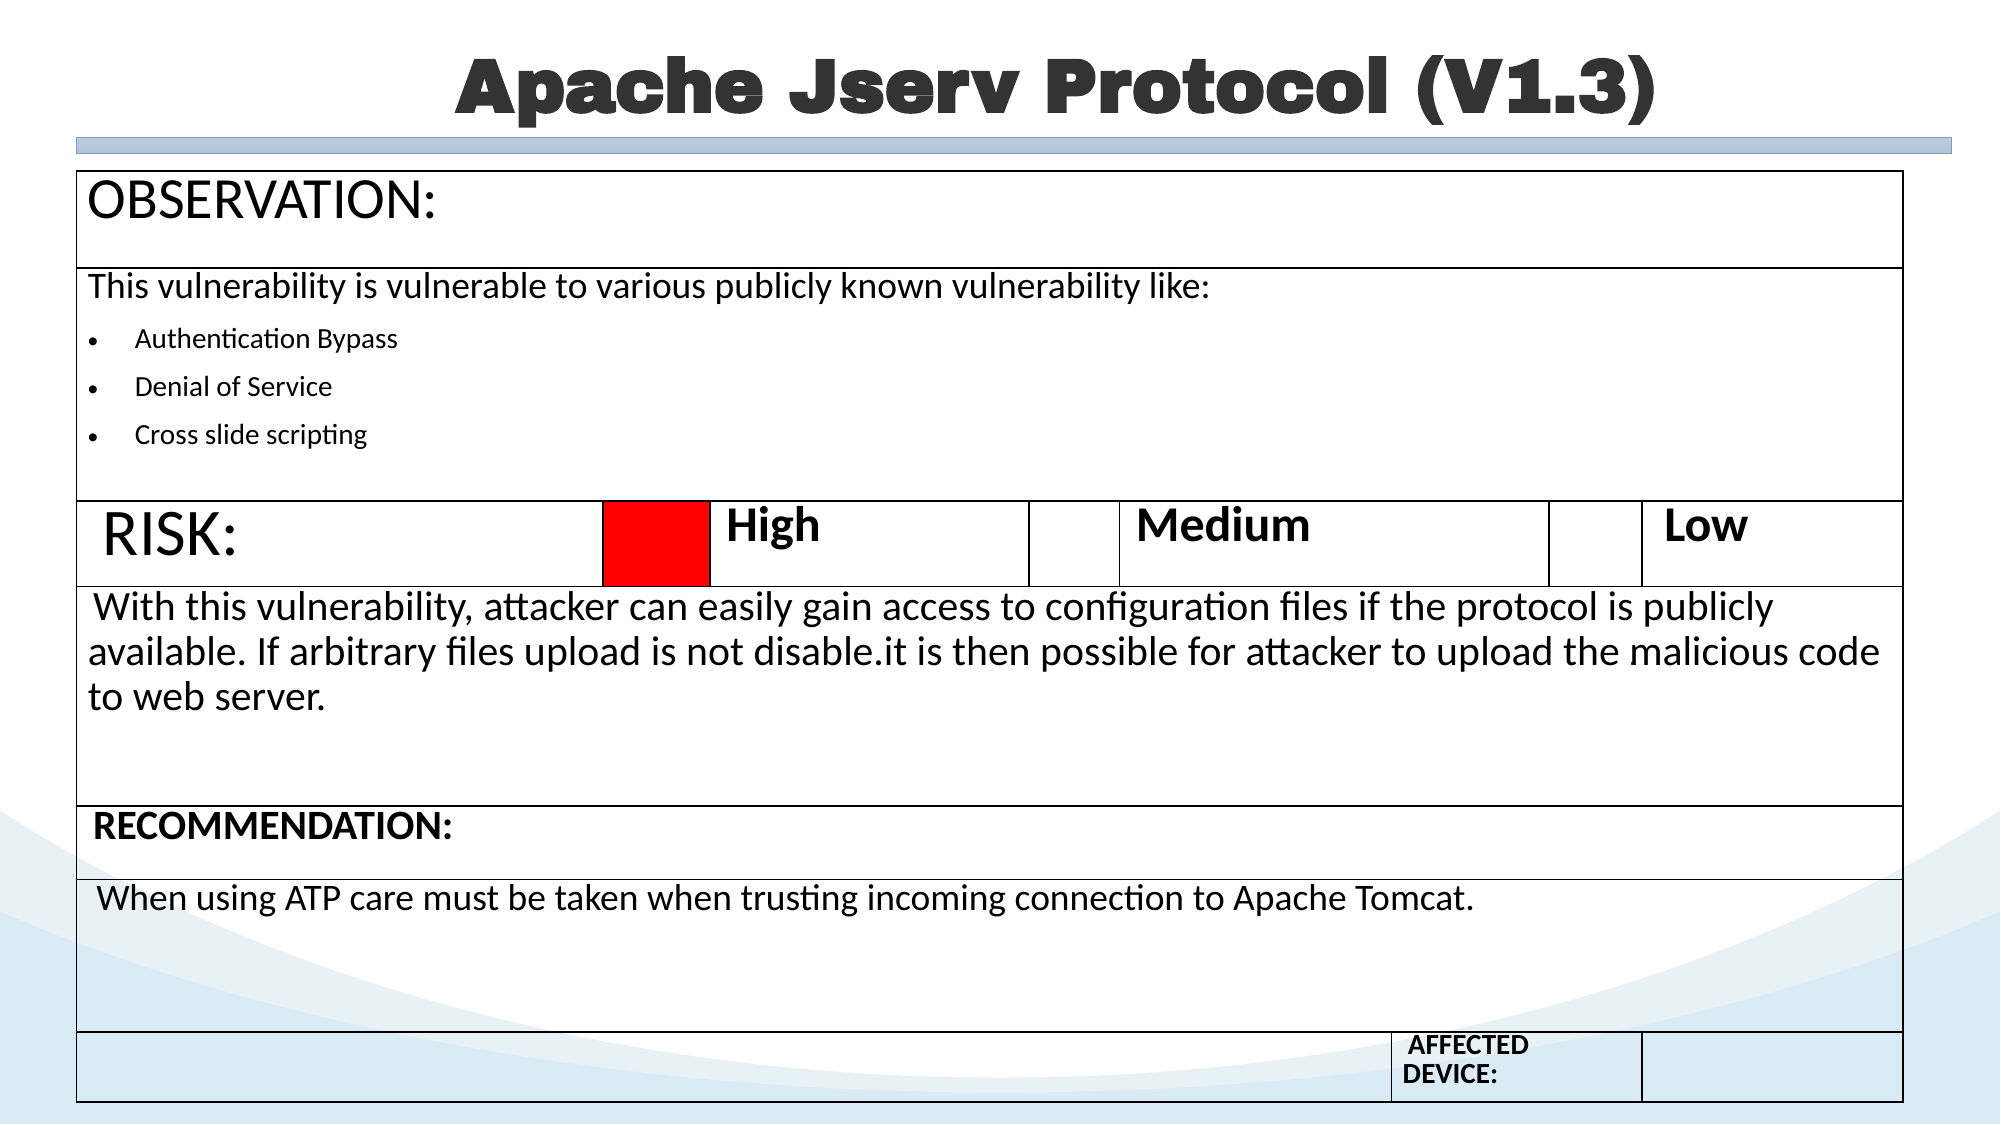

Apache Jserv Protocol (V1.3)

| OBSERVATION: |  |  |  |  |  |  |  |
| --- | --- | --- | --- | --- | --- | --- | --- |
| This vulnerability is vulnerable to various publicly known vulnerability like: Authentication Bypass Denial of Service Cross slide scripting |  |  |  |  |  |  |  |
| RISK: |  | High |  | Medium |  |  | Low |
| With this vulnerability, attacker can easily gain access to configuration files if the protocol is publicly available. If arbitrary files upload is not disable.it is then possible for attacker to upload the malicious code to web server. |  |  |  |  |  |  |  |
| RECOMMENDATION: |  |  |  |  |  |  |  |
| When using ATP care must be taken when trusting incoming connection to Apache Tomcat. |  |  |  |  |  |  |  |
|  |  |  |  |  | AFFECTED DEVICE: |  |  |
.